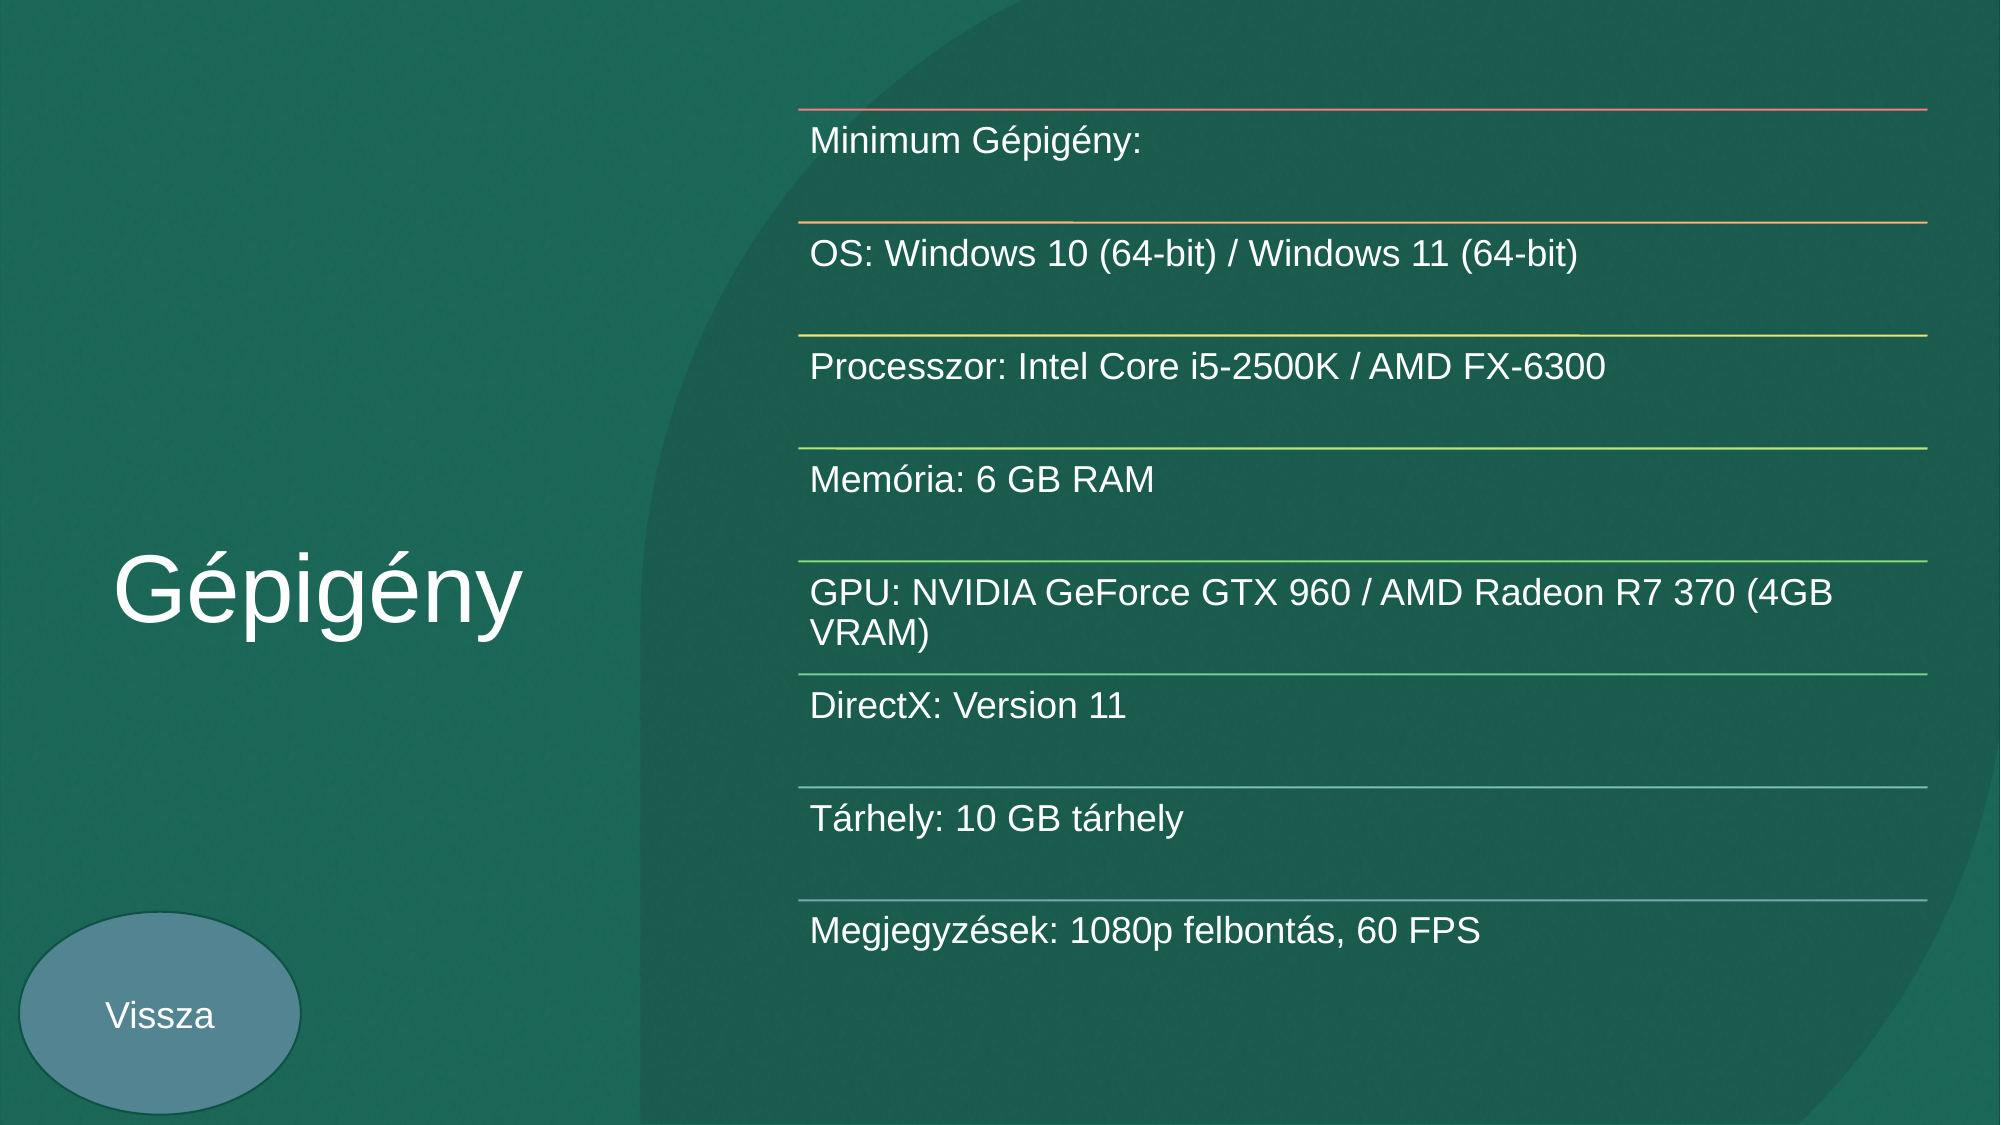

Minimum Gépigény:
OS: Windows 10 (64-bit) / Windows 11 (64-bit)
Processzor: Intel Core i5-2500K / AMD FX-6300
Memória: 6 GB RAM
GPU: NVIDIA GeForce GTX 960 / AMD Radeon R7 370 (4GB VRAM)
DirectX: Version 11
Tárhely: 10 GB tárhely
Megjegyzések: 1080p felbontás, 60 FPS

# Gépigény
Vissza
Tervek
Gépigény
Rövid leírás
Források
Dokumentáció
Nehézségek
Kezdetek
Web